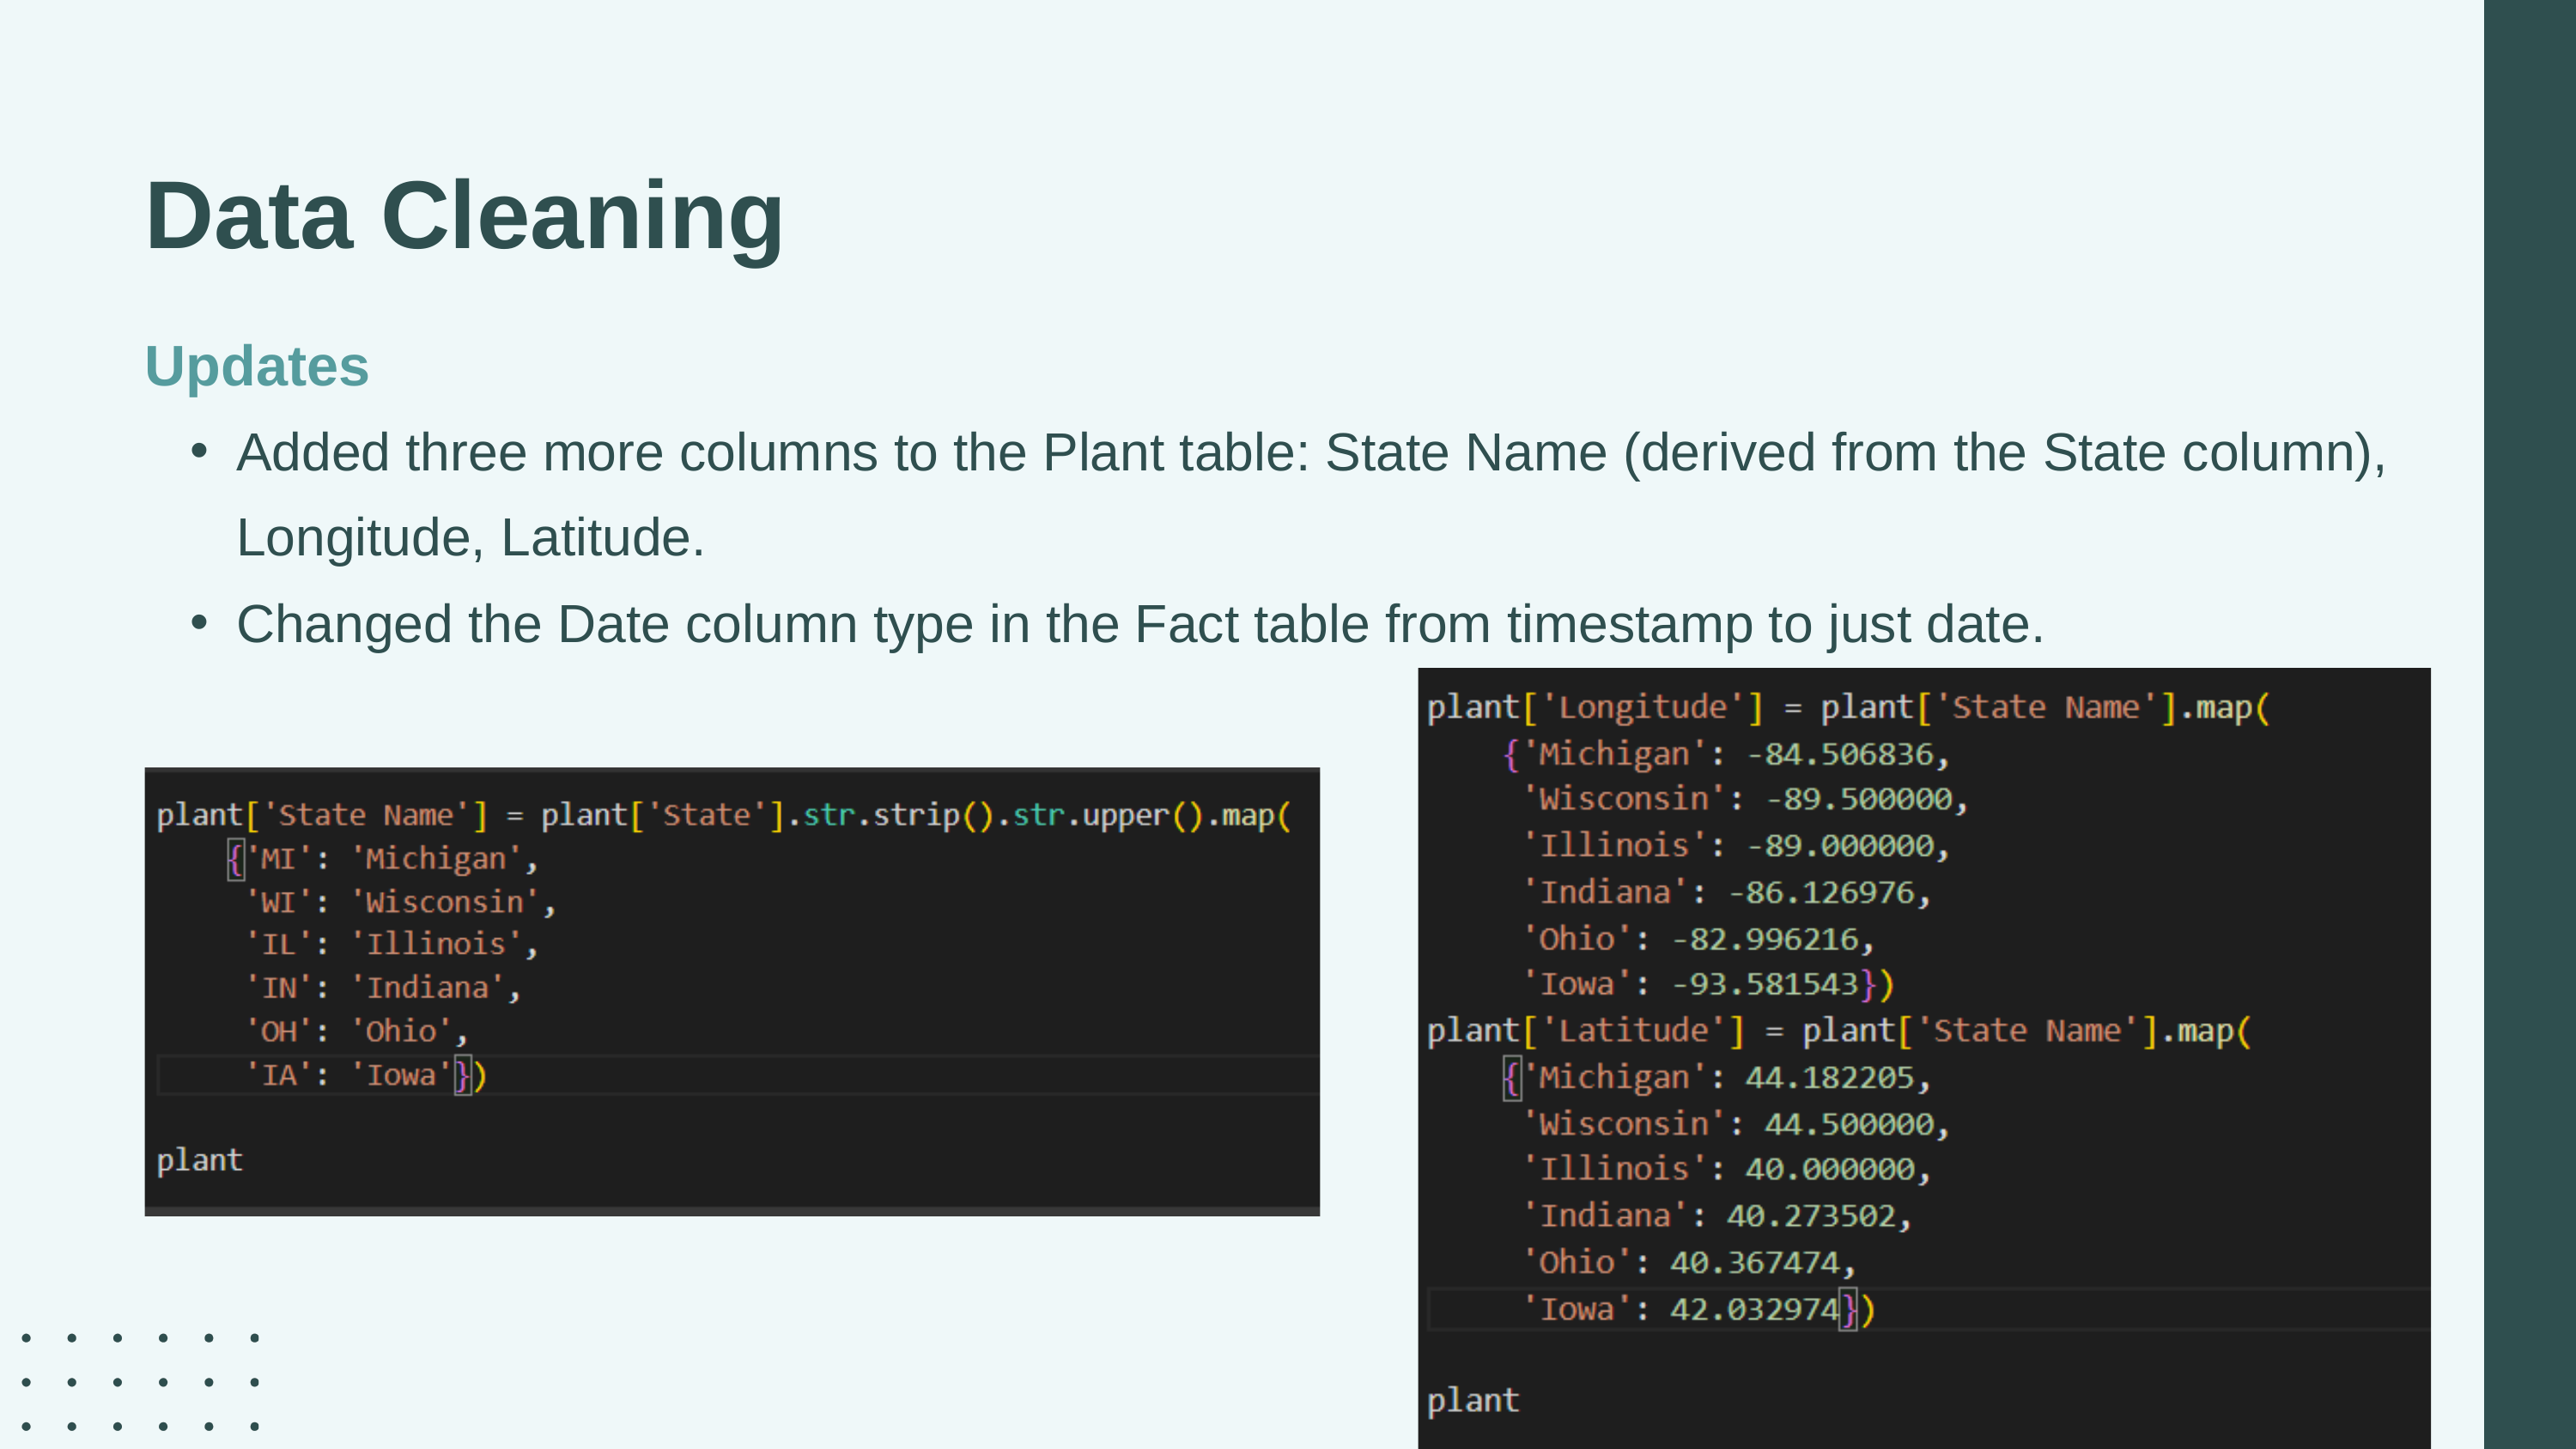

Data Cleaning
Updates
Added three more columns to the Plant table: State Name (derived from the State column), Longitude, Latitude.
Changed the Date column type in the Fact table from timestamp to just date.